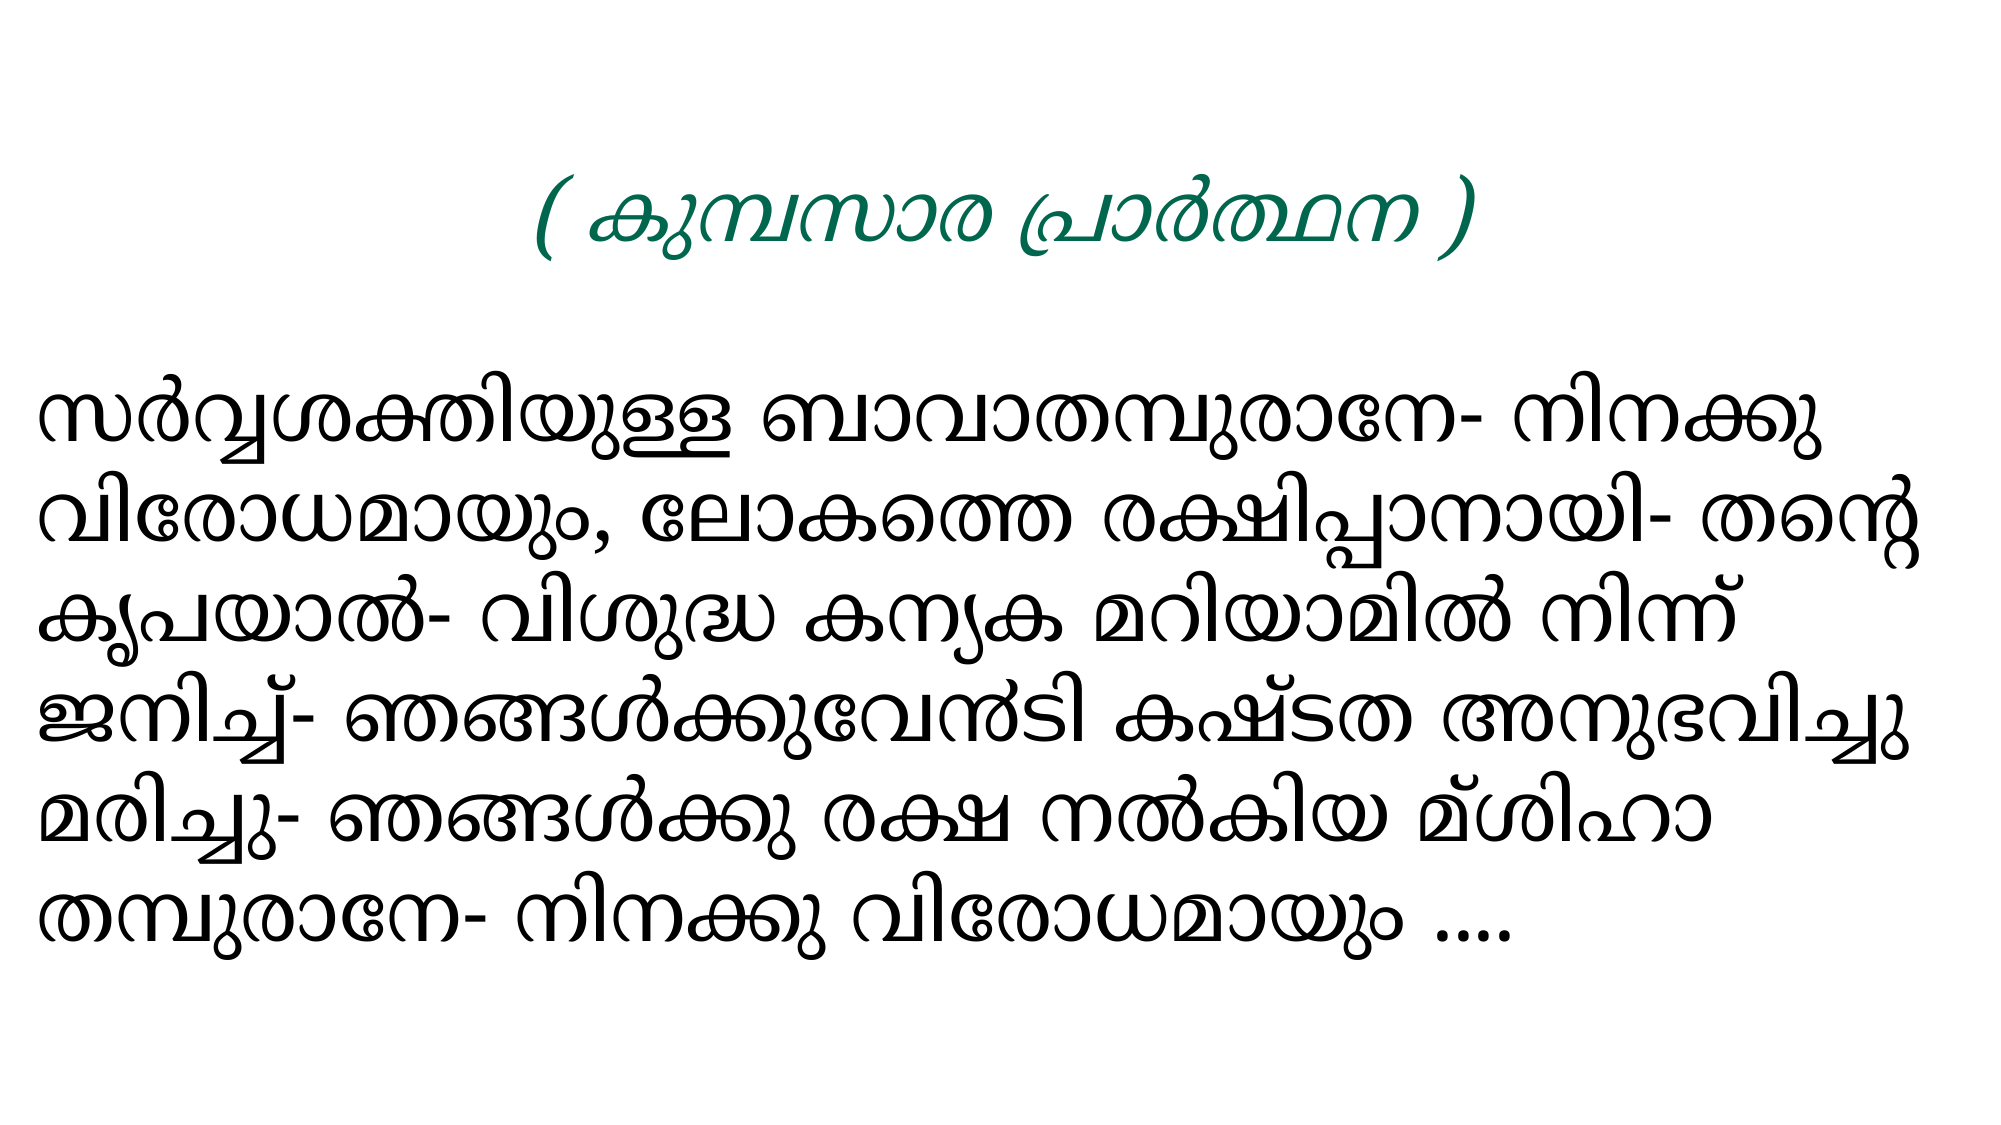

( കുമ്പസാര പ്രാര്‍ത്ഥന )

സര്‍വ്വശക്തിയുള്ള ബാവാതമ്പുരാനേ- നിനക്കു വിരോധമായും, ലോകത്തെ രക്ഷിപ്പാനായി- തന്‍റെ കൃപയാല്‍- വിശുദ്ധ കന്യക മറിയാമില്‍ നിന്ന് ജനിച്ച്- ഞങ്ങള്‍ക്കുവേ൯ടി കഷ്ടത അനുഭവിച്ചു മരിച്ചു- ഞങ്ങള്‍ക്കു രക്ഷ നല്‍കിയ മ്ശിഹാ തമ്പുരാനേ- നിനക്കു വിരോധമായും ....